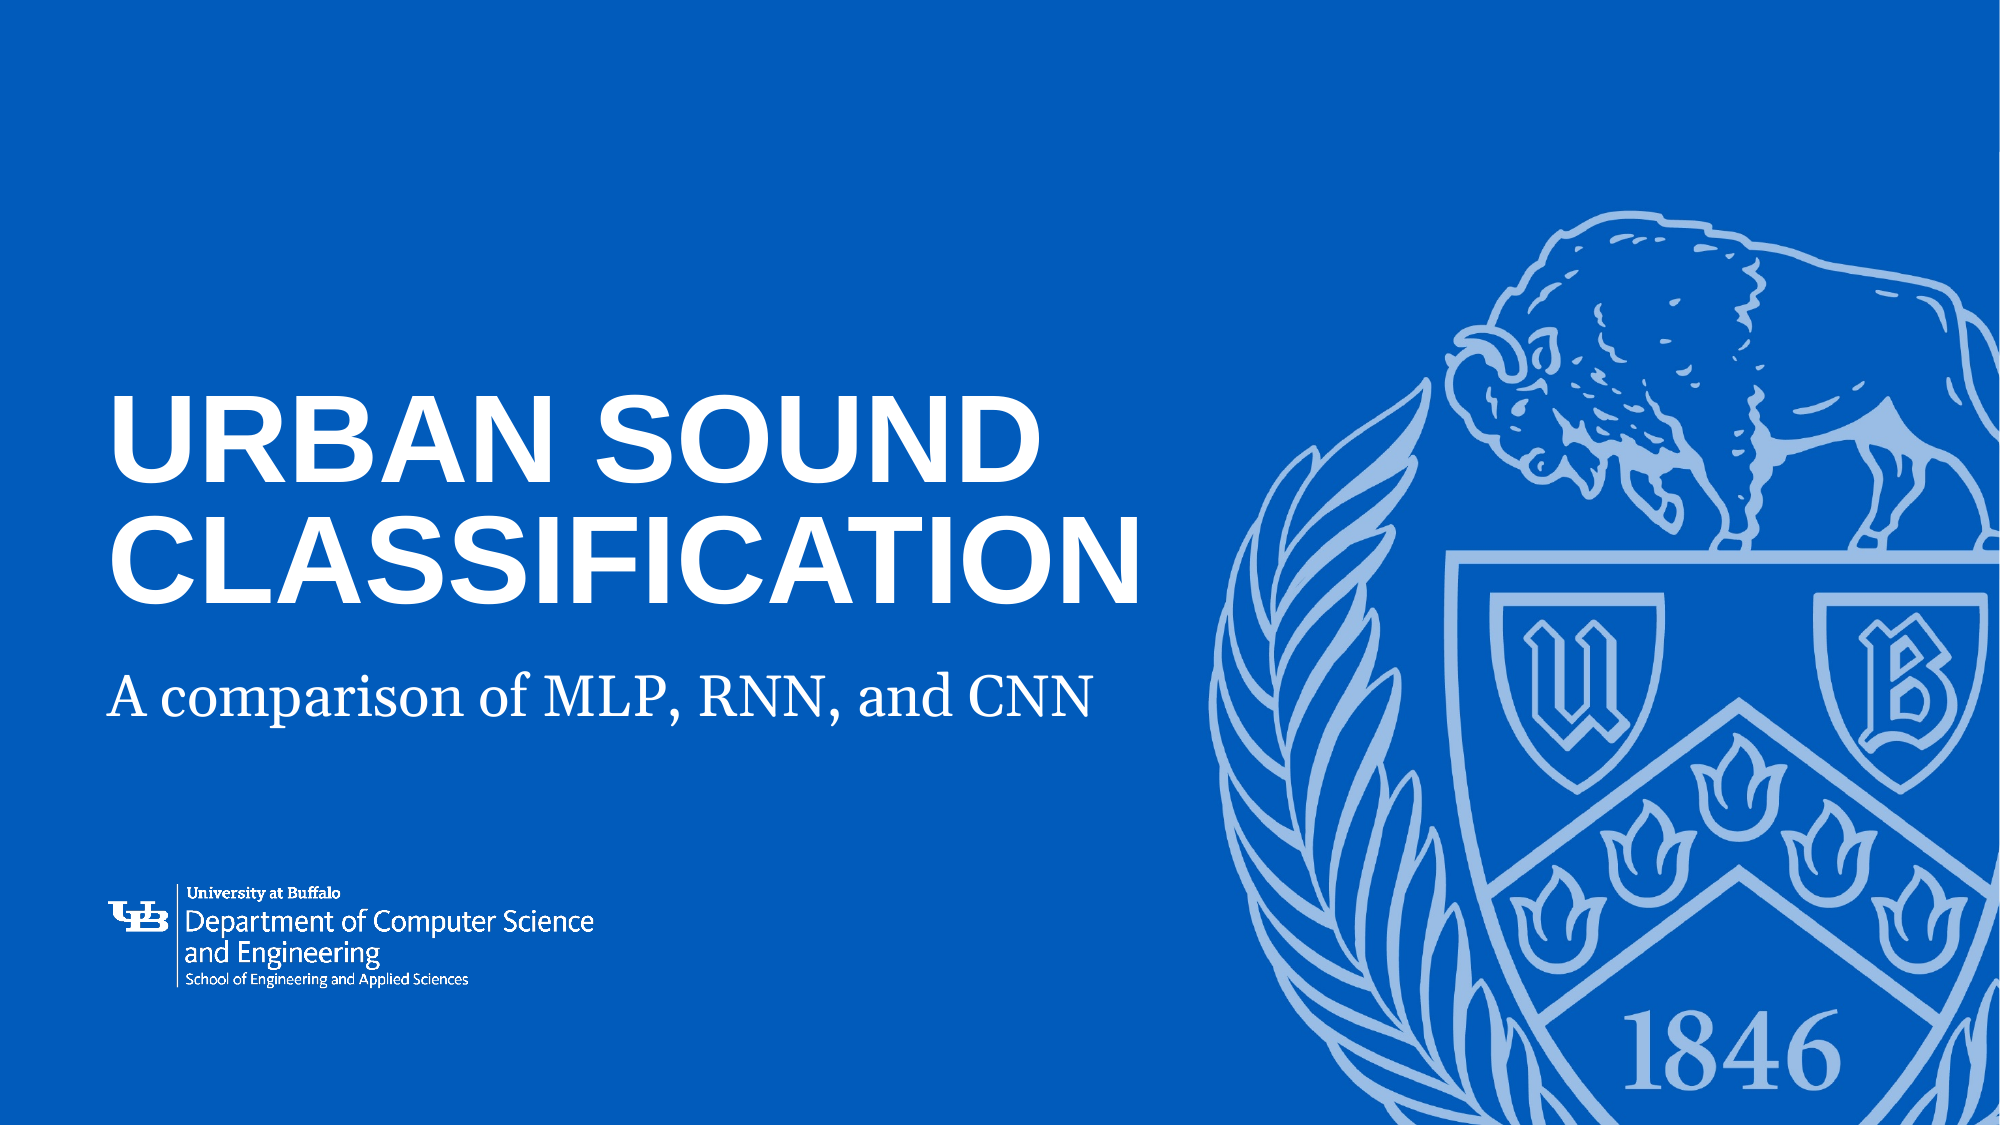

# Urban Sound Classification
A comparison of MLP, RNN, and CNN